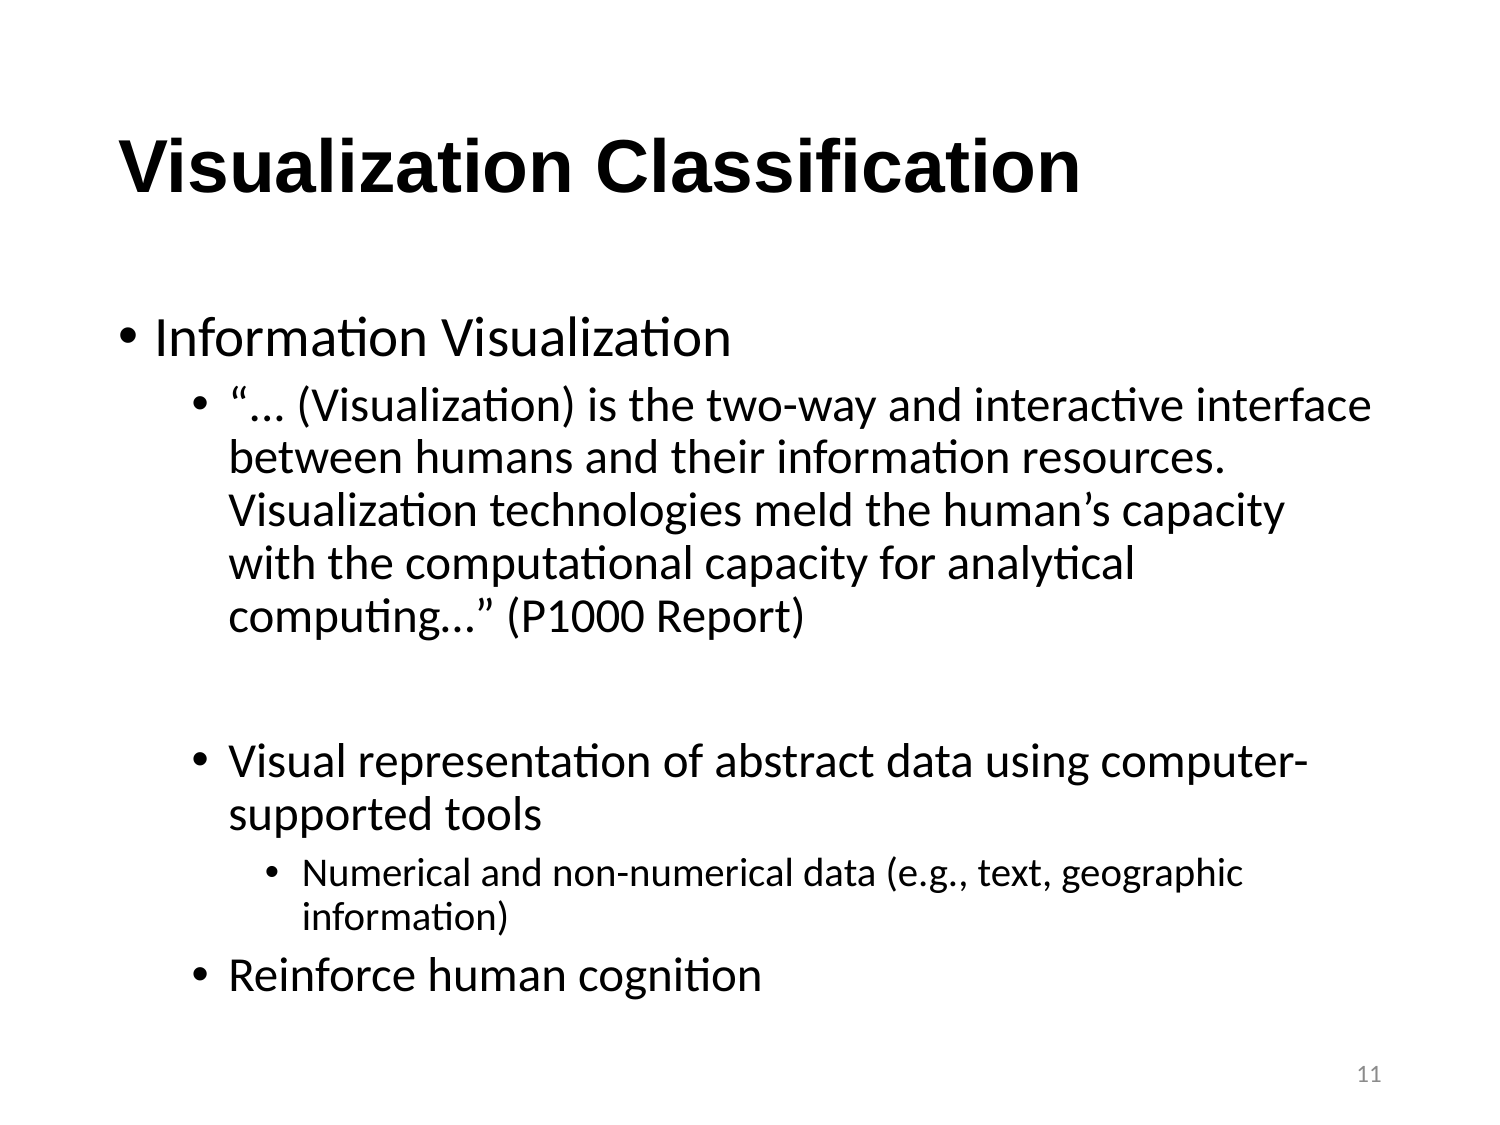

# Visualization Classification
Information Visualization
“... (Visualization) is the two-way and interactive interface between humans and their information resources. Visualization technologies meld the human’s capacity with the computational capacity for analytical computing…” (P1000 Report)

Visual representation of abstract data using computer-supported tools
Numerical and non-numerical data (e.g., text, geographic information)
Reinforce human cognition
11